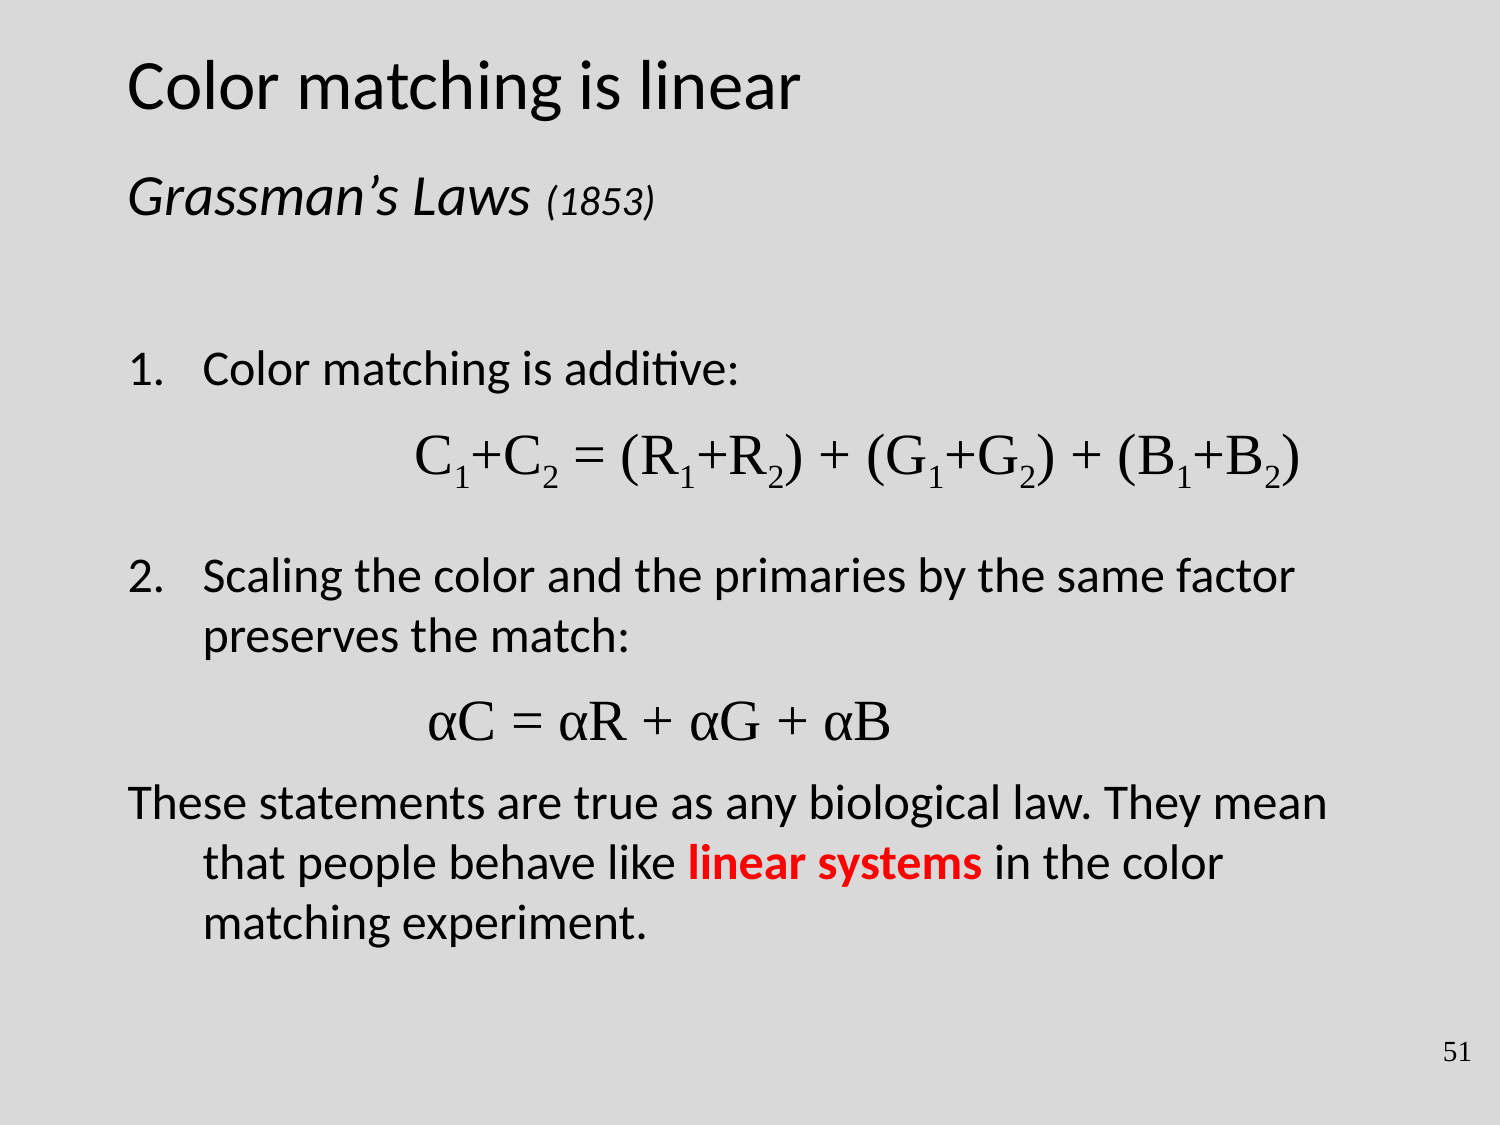

# Color matching is linear
Grassman’s Laws (1853)

Color matching is additive:
		C1+C2 = (R1+R2) + (G1+G2) + (B1+B2)

Scaling the color and the primaries by the same factor preserves the match:
αC = αR + αG + αB
These statements are true as any biological law. They mean that people behave like linear systems in the color matching experiment.

51